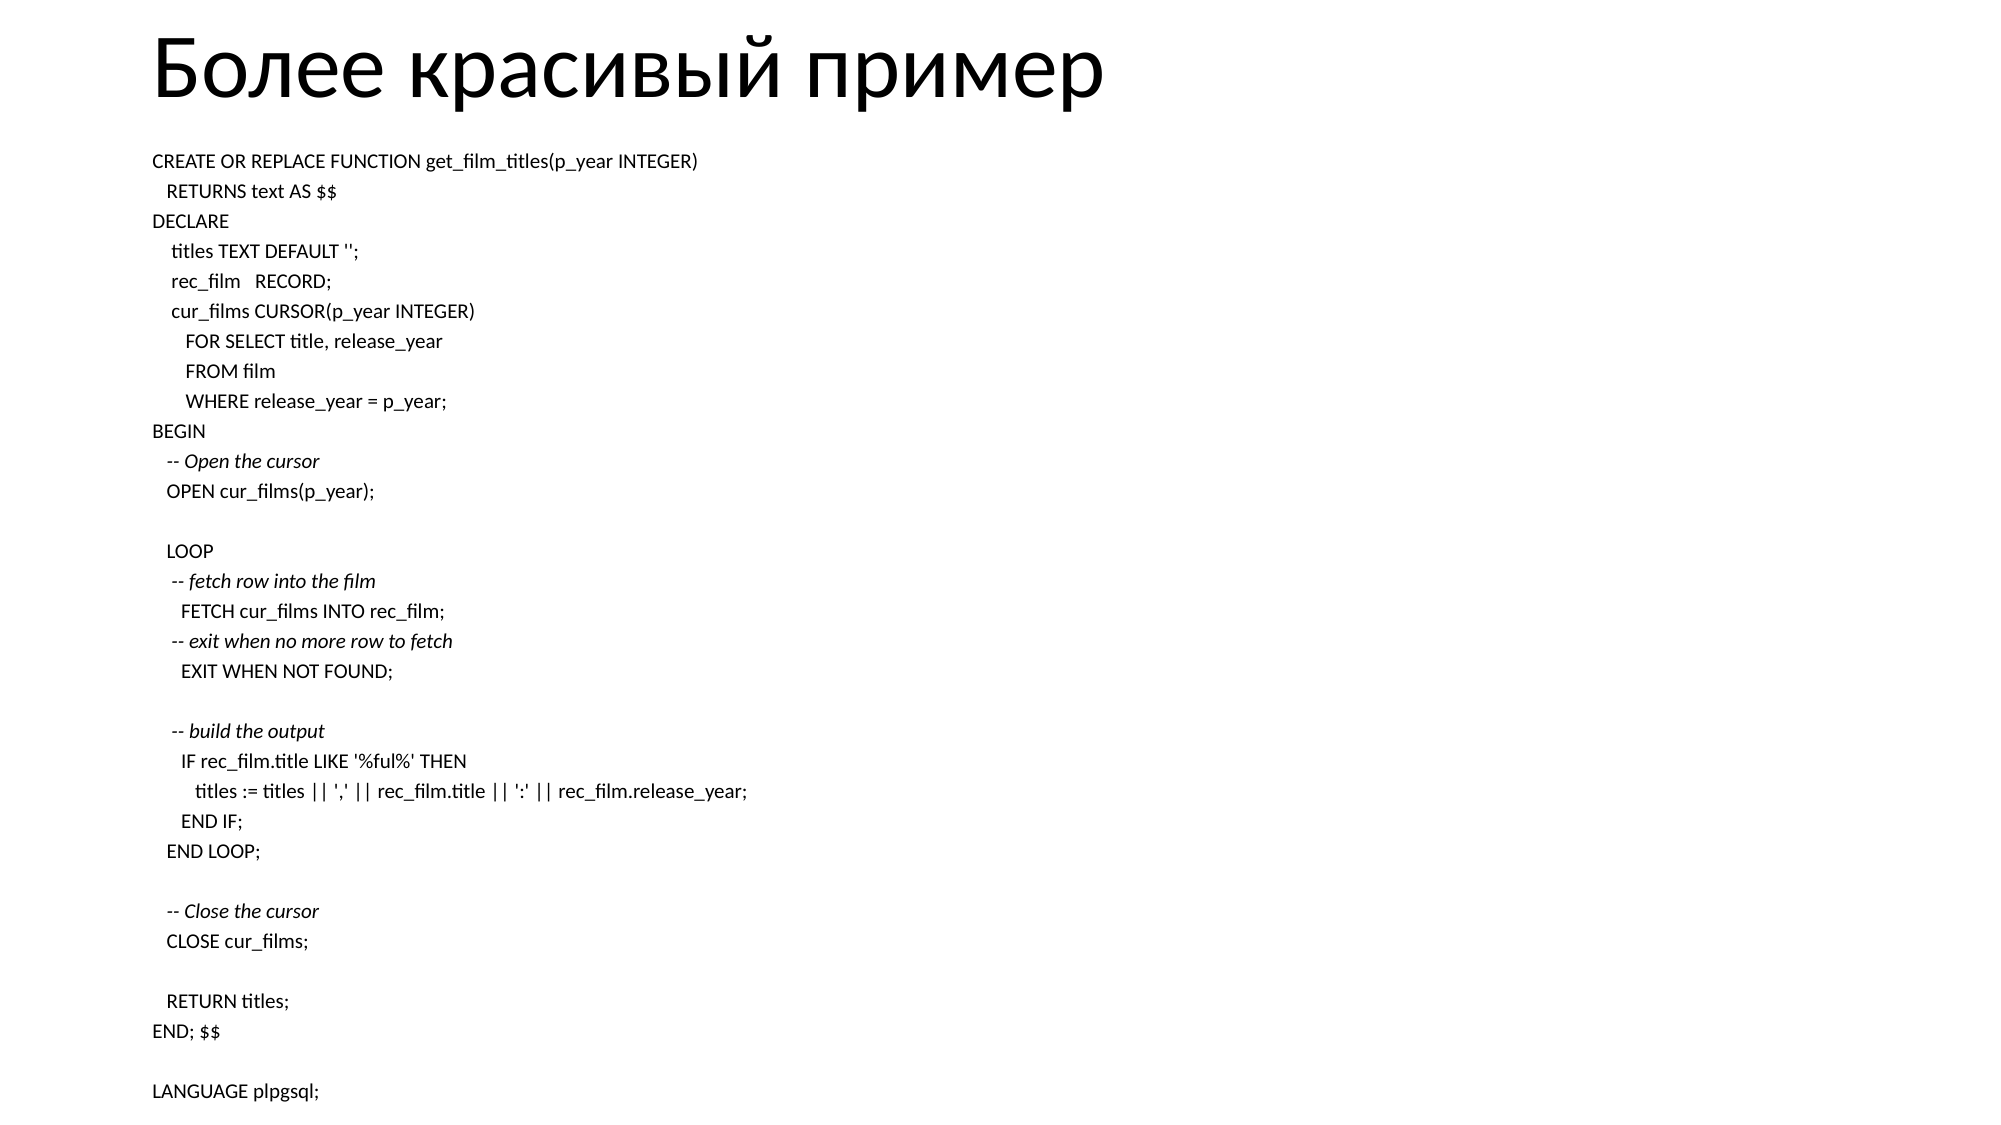

# Более красивый пример
CREATE OR REPLACE FUNCTION get_film_titles(p_year INTEGER)
   RETURNS text AS $$
DECLARE
    titles TEXT DEFAULT '';
    rec_film   RECORD;
    cur_films CURSOR(p_year INTEGER)
       FOR SELECT title, release_year
       FROM film
       WHERE release_year = p_year;
BEGIN
   -- Open the cursor
   OPEN cur_films(p_year);

   LOOP
    -- fetch row into the film
      FETCH cur_films INTO rec_film;
    -- exit when no more row to fetch
      EXIT WHEN NOT FOUND;

    -- build the output
      IF rec_film.title LIKE '%ful%' THEN
         titles := titles || ',' || rec_film.title || ':' || rec_film.release_year;
      END IF;
   END LOOP;

   -- Close the cursor
   CLOSE cur_films;

   RETURN titles;
END; $$

LANGUAGE plpgsql;